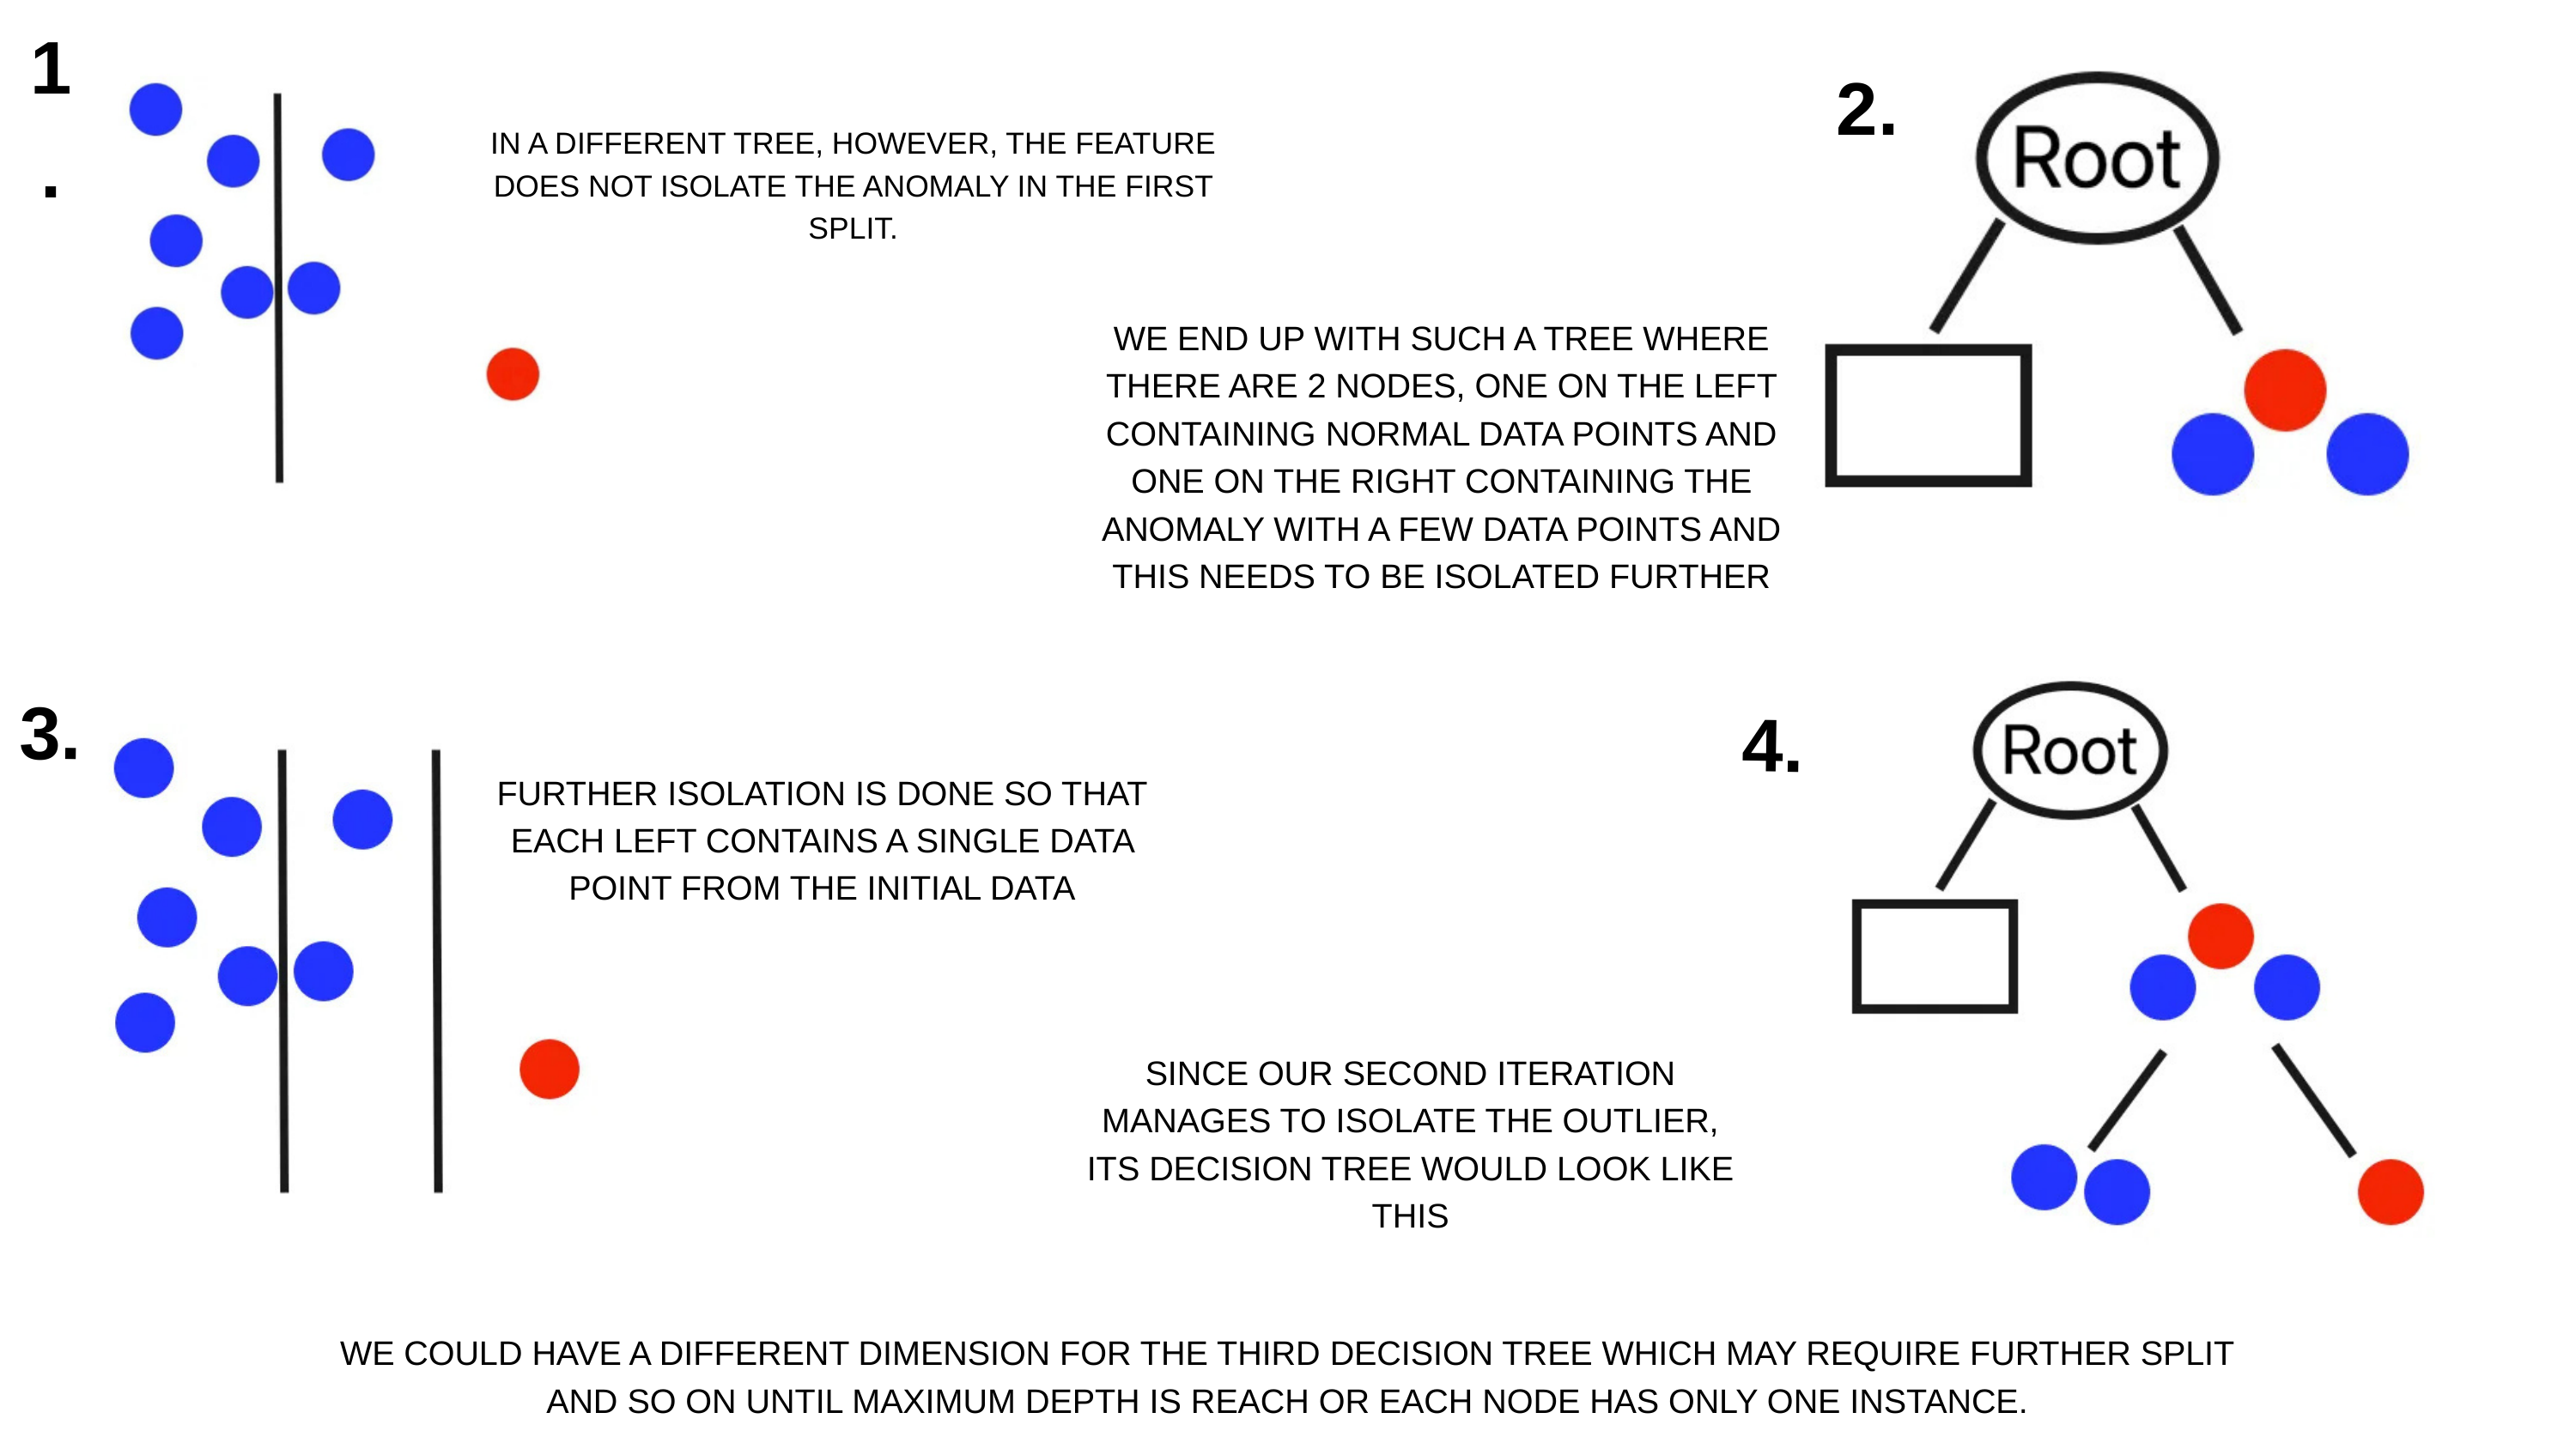

1.
2.

IN A DIFFERENT TREE, HOWEVER, THE FEATURE DOES NOT ISOLATE THE ANOMALY IN THE FIRST SPLIT.
WE END UP WITH SUCH A TREE WHERE THERE ARE 2 NODES, ONE ON THE LEFT CONTAINING NORMAL DATA POINTS AND ONE ON THE RIGHT CONTAINING THE ANOMALY WITH A FEW DATA POINTS AND THIS NEEDS TO BE ISOLATED FURTHER

3.
4.

FURTHER ISOLATION IS DONE SO THAT EACH LEFT CONTAINS A SINGLE DATA POINT FROM THE INITIAL DATA
SINCE OUR SECOND ITERATION MANAGES TO ISOLATE THE OUTLIER, ITS DECISION TREE WOULD LOOK LIKE THIS
WE COULD HAVE A DIFFERENT DIMENSION FOR THE THIRD DECISION TREE WHICH MAY REQUIRE FURTHER SPLIT AND SO ON UNTIL MAXIMUM DEPTH IS REACH OR EACH NODE HAS ONLY ONE INSTANCE.